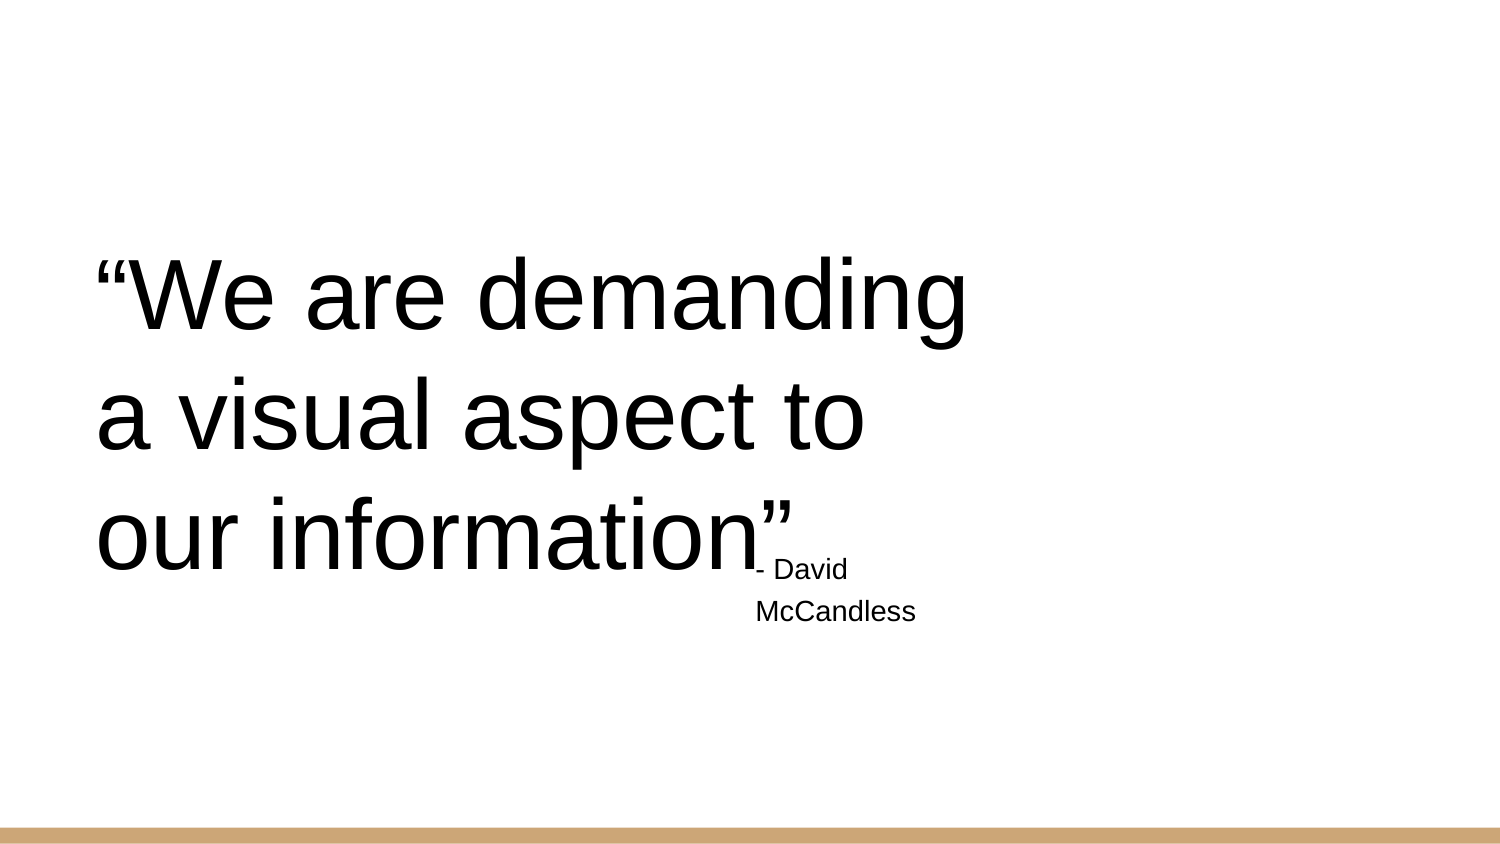

“We are demanding a visual aspect to our information”
- David McCandless